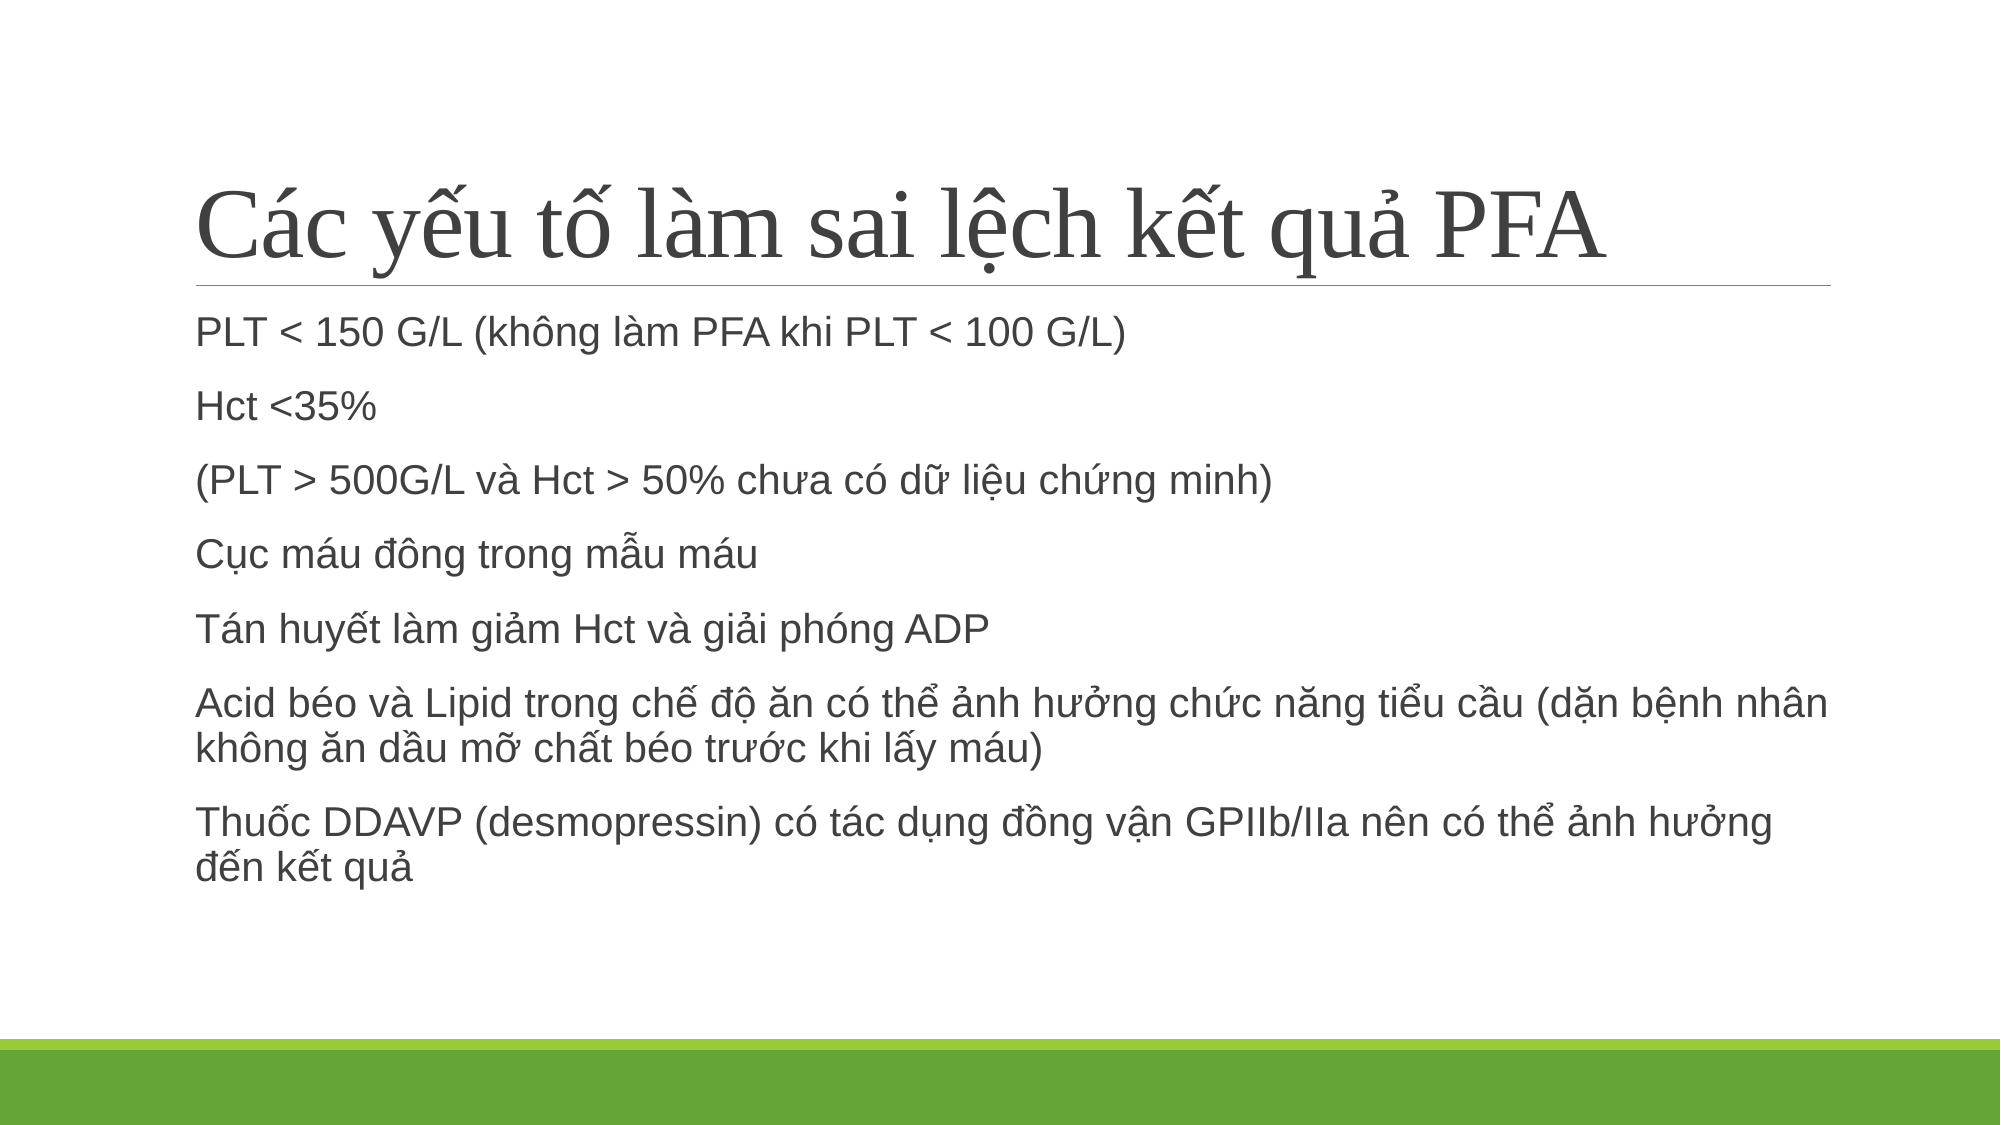

# Các yếu tố làm sai lệch kết quả PFA
PLT < 150 G/L (không làm PFA khi PLT < 100 G/L)
Hct <35%
(PLT > 500G/L và Hct > 50% chưa có dữ liệu chứng minh)
Cục máu đông trong mẫu máu
Tán huyết làm giảm Hct và giải phóng ADP
Acid béo và Lipid trong chế độ ăn có thể ảnh hưởng chức năng tiểu cầu (dặn bệnh nhân không ăn dầu mỡ chất béo trước khi lấy máu)
Thuốc DDAVP (desmopressin) có tác dụng đồng vận GPIIb/IIa nên có thể ảnh hưởng đến kết quả